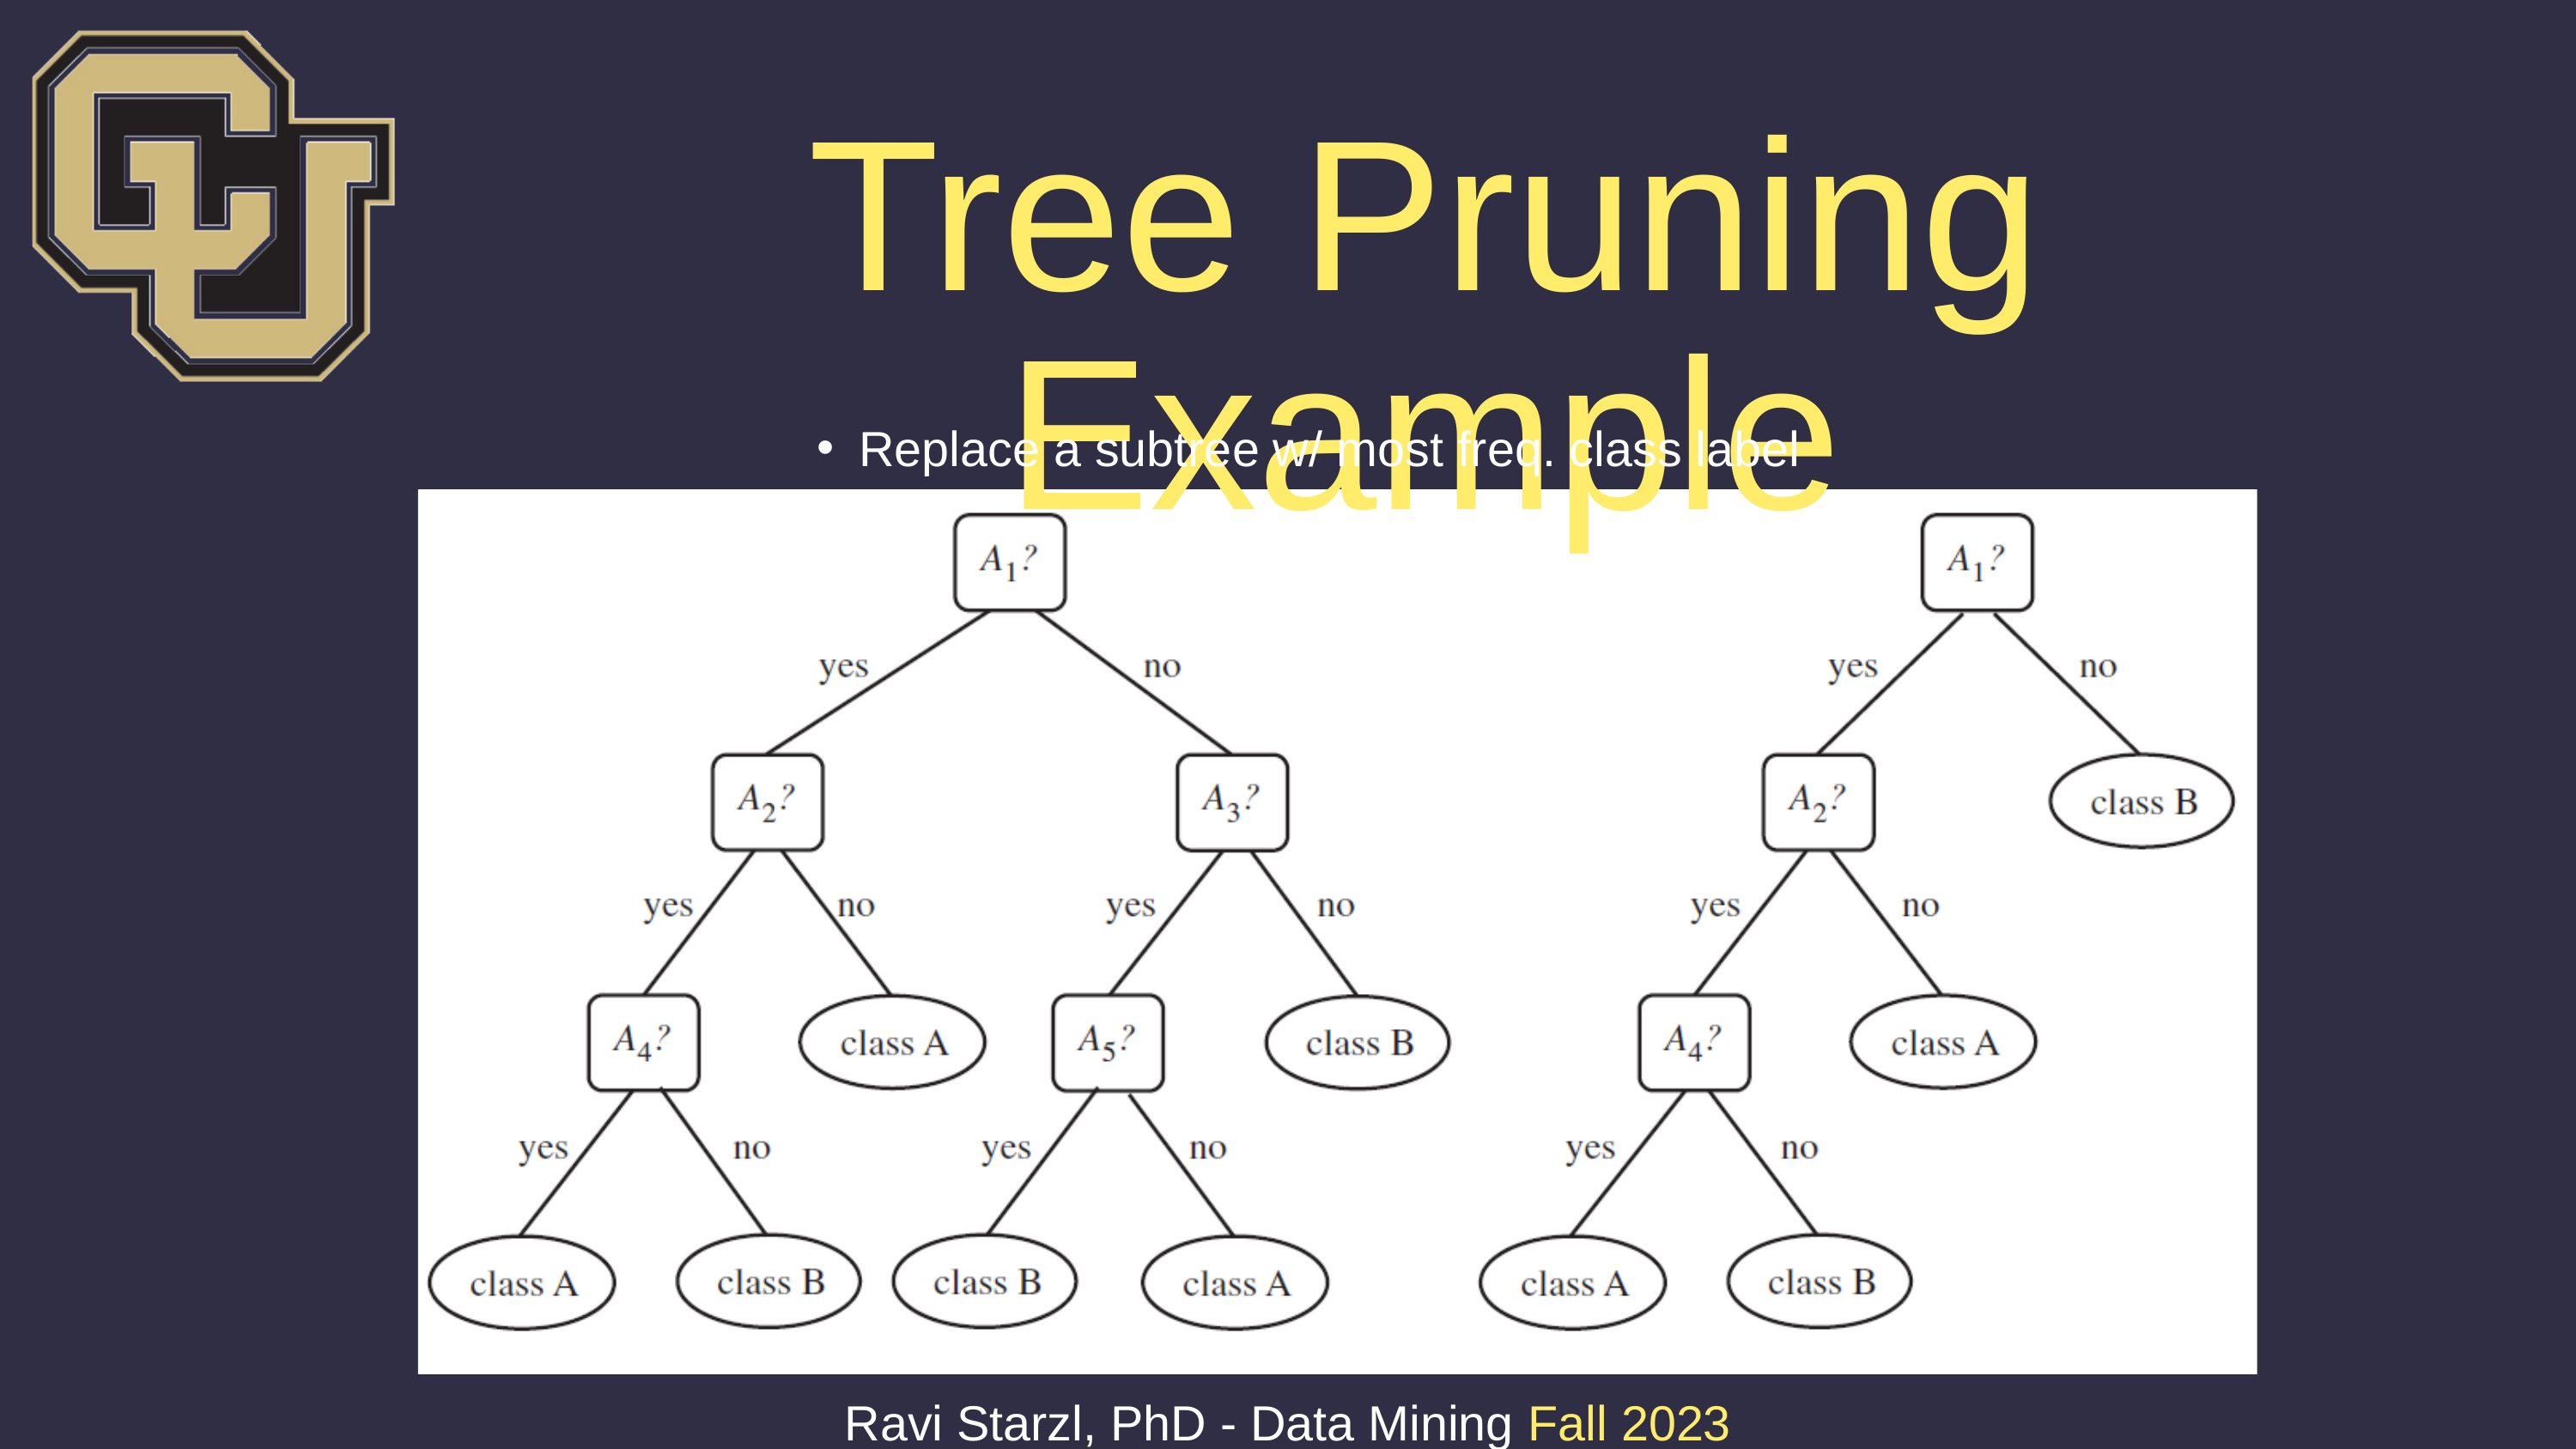

Tree Pruning Example
Replace a subtree w/ most freq. class label

Ravi Starzl, PhD - Data Mining Fall 2023